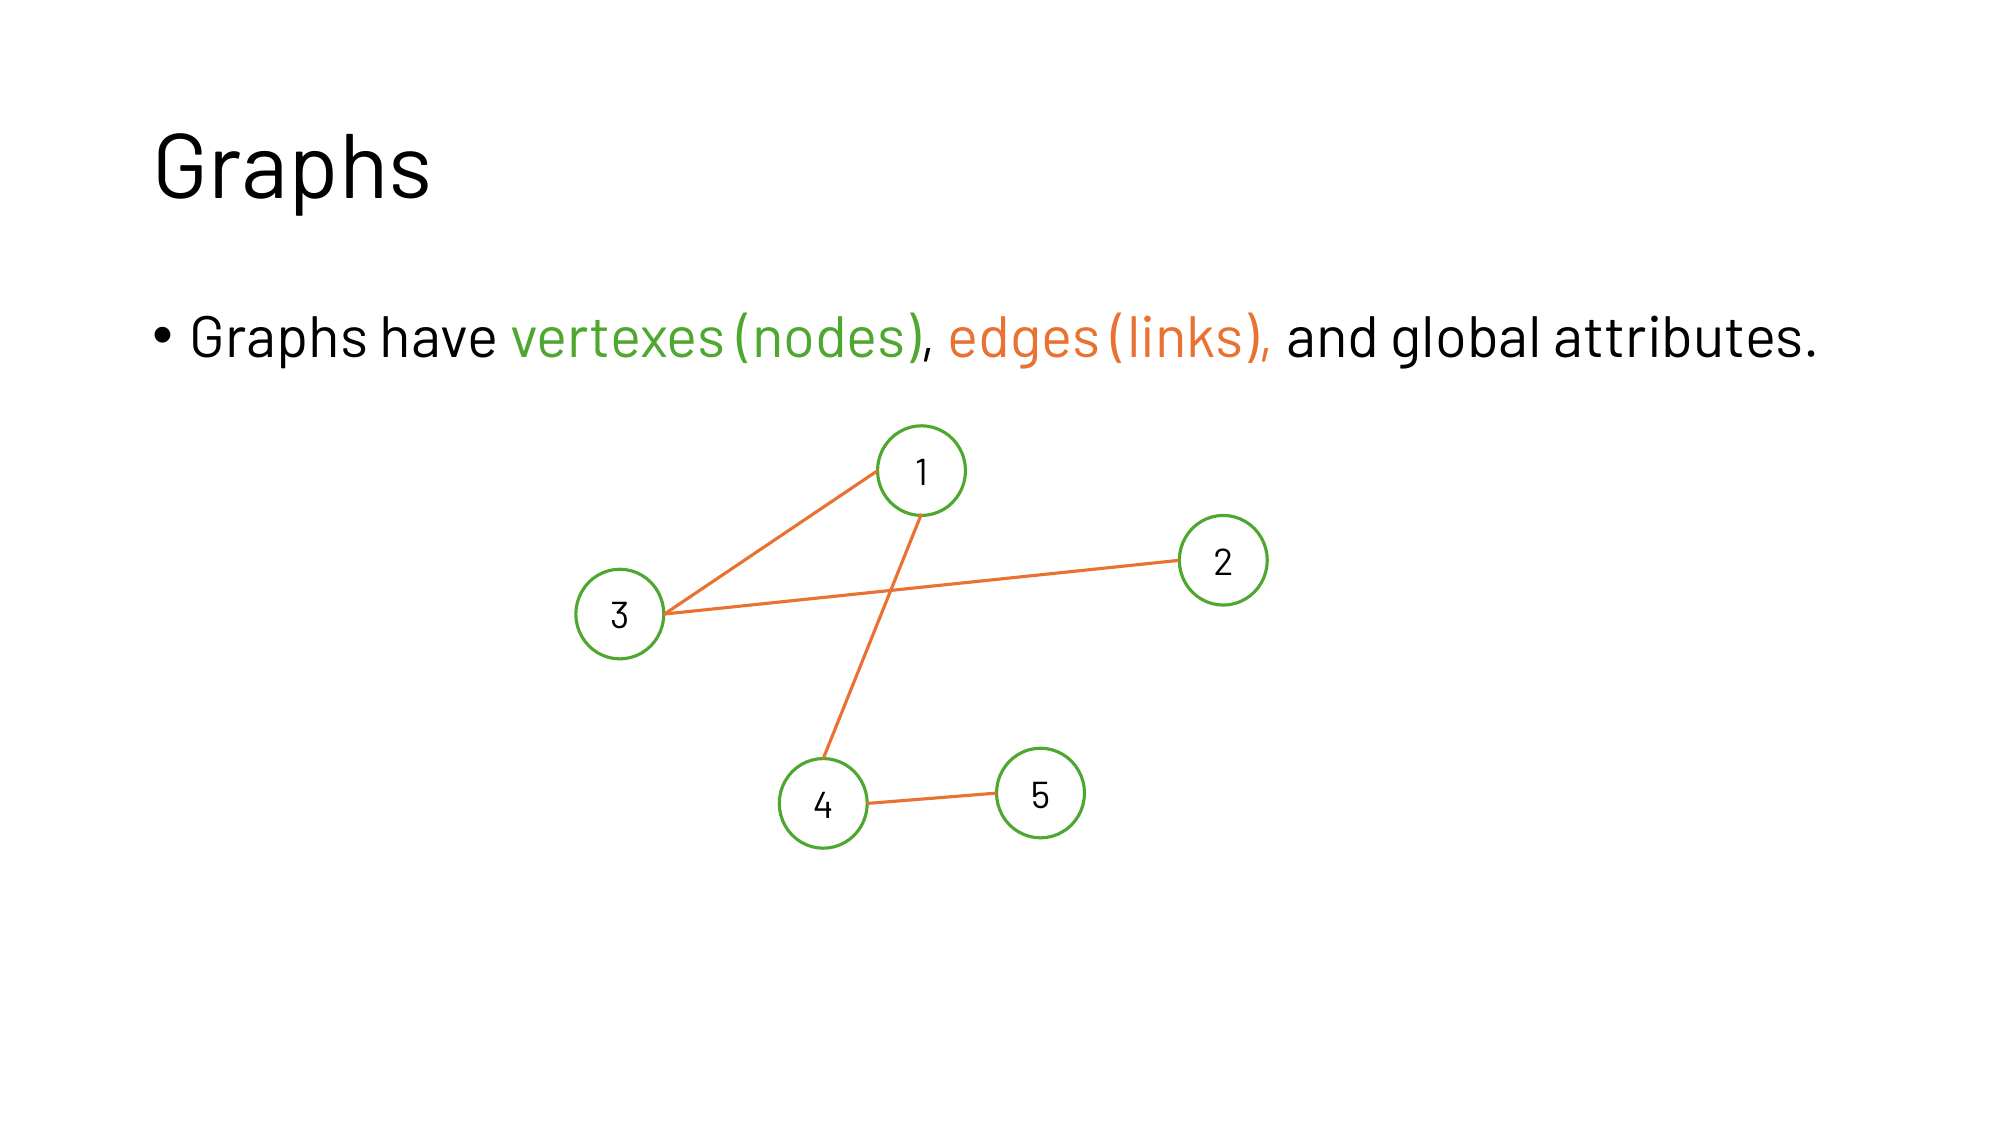

# Graphs
Graphs have vertexes (nodes), edges (links), and global attributes.
1
2
3
5
4